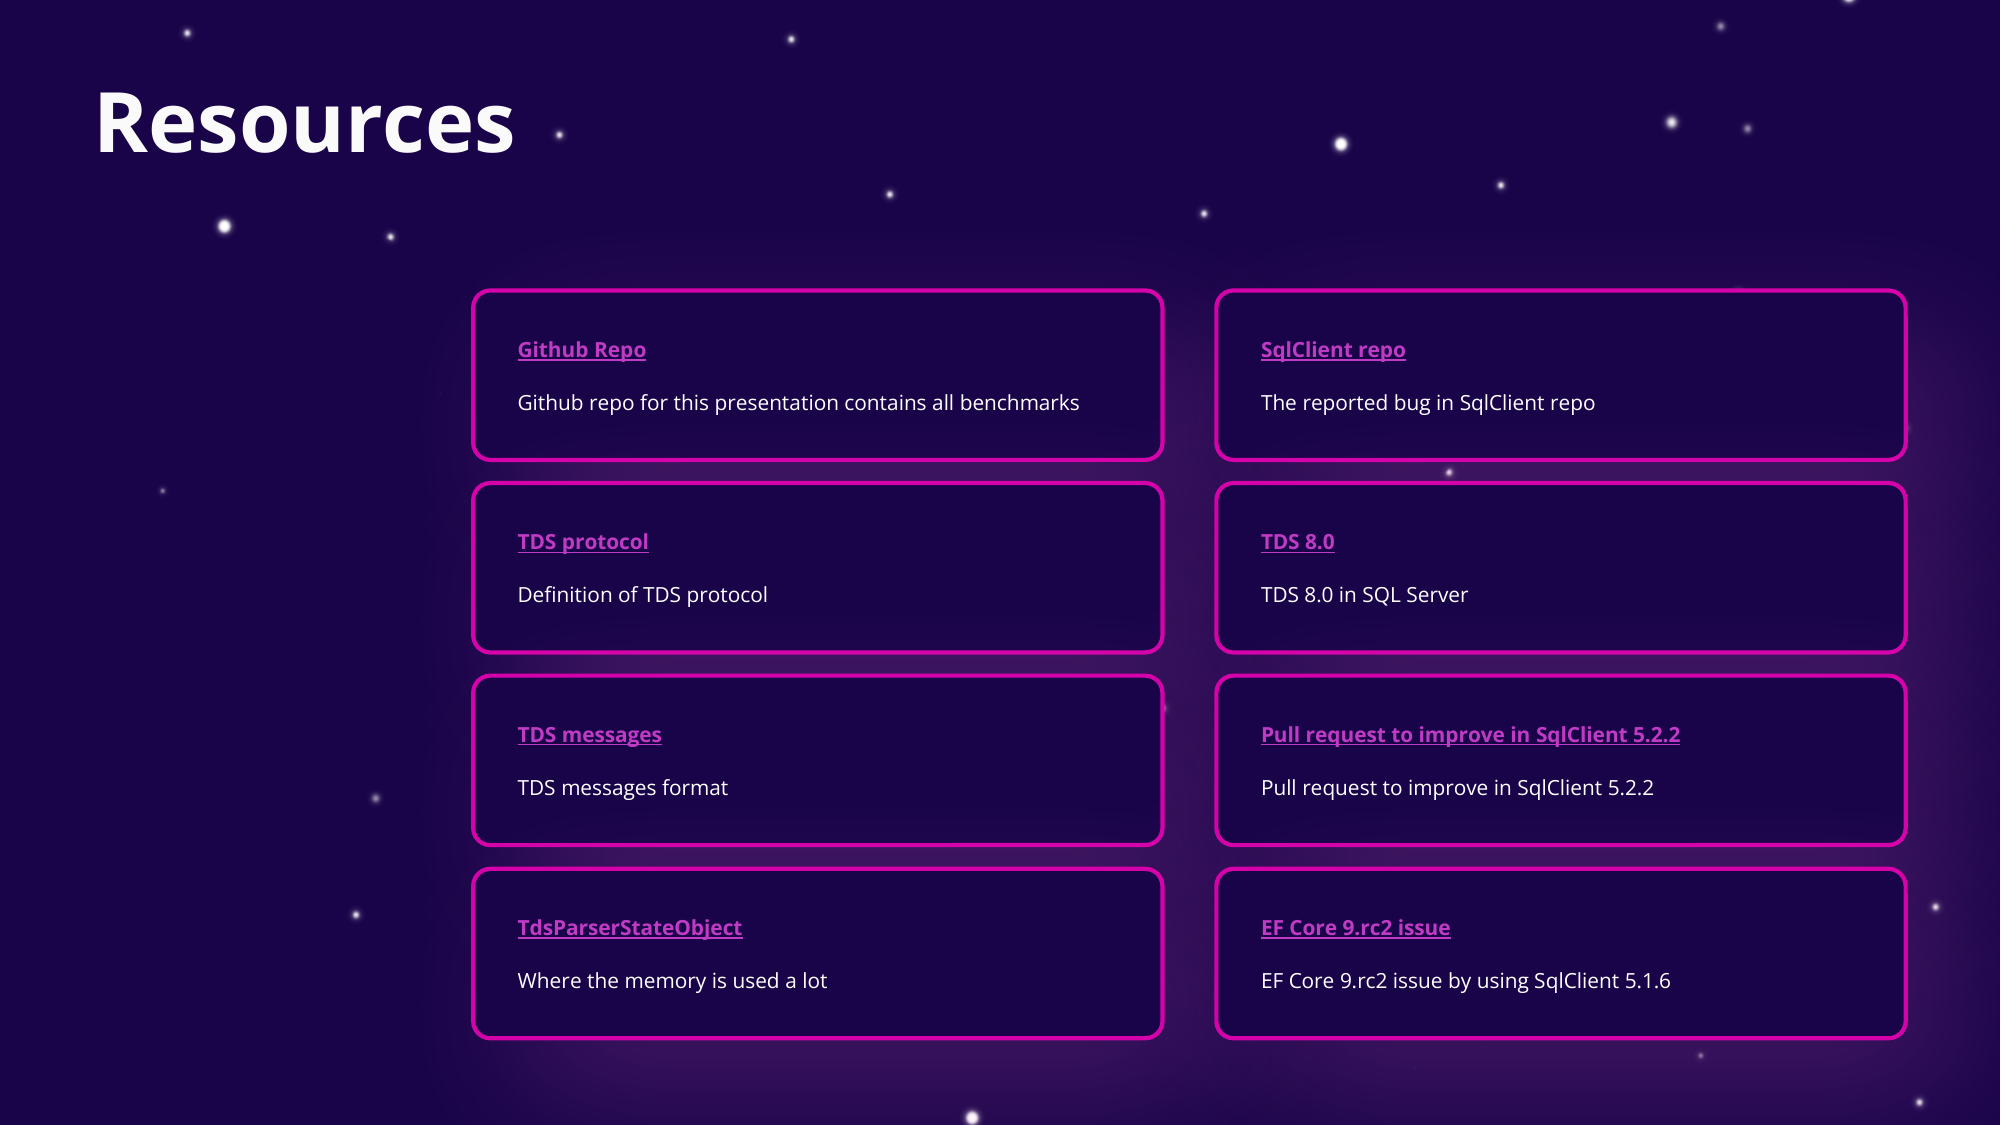

# Resources
Github Repo
SqlClient repo
Github repo for this presentation contains all benchmarks
The reported bug in SqlClient repo
TDS protocol
TDS 8.0
Definition of TDS protocol
TDS 8.0 in SQL Server
TDS messages
Pull request to improve in SqlClient 5.2.2
TDS messages format
Pull request to improve in SqlClient 5.2.2
TdsParserStateObject
EF Core 9.rc2 issue
Where the memory is used a lot
EF Core 9.rc2 issue by using SqlClient 5.1.6